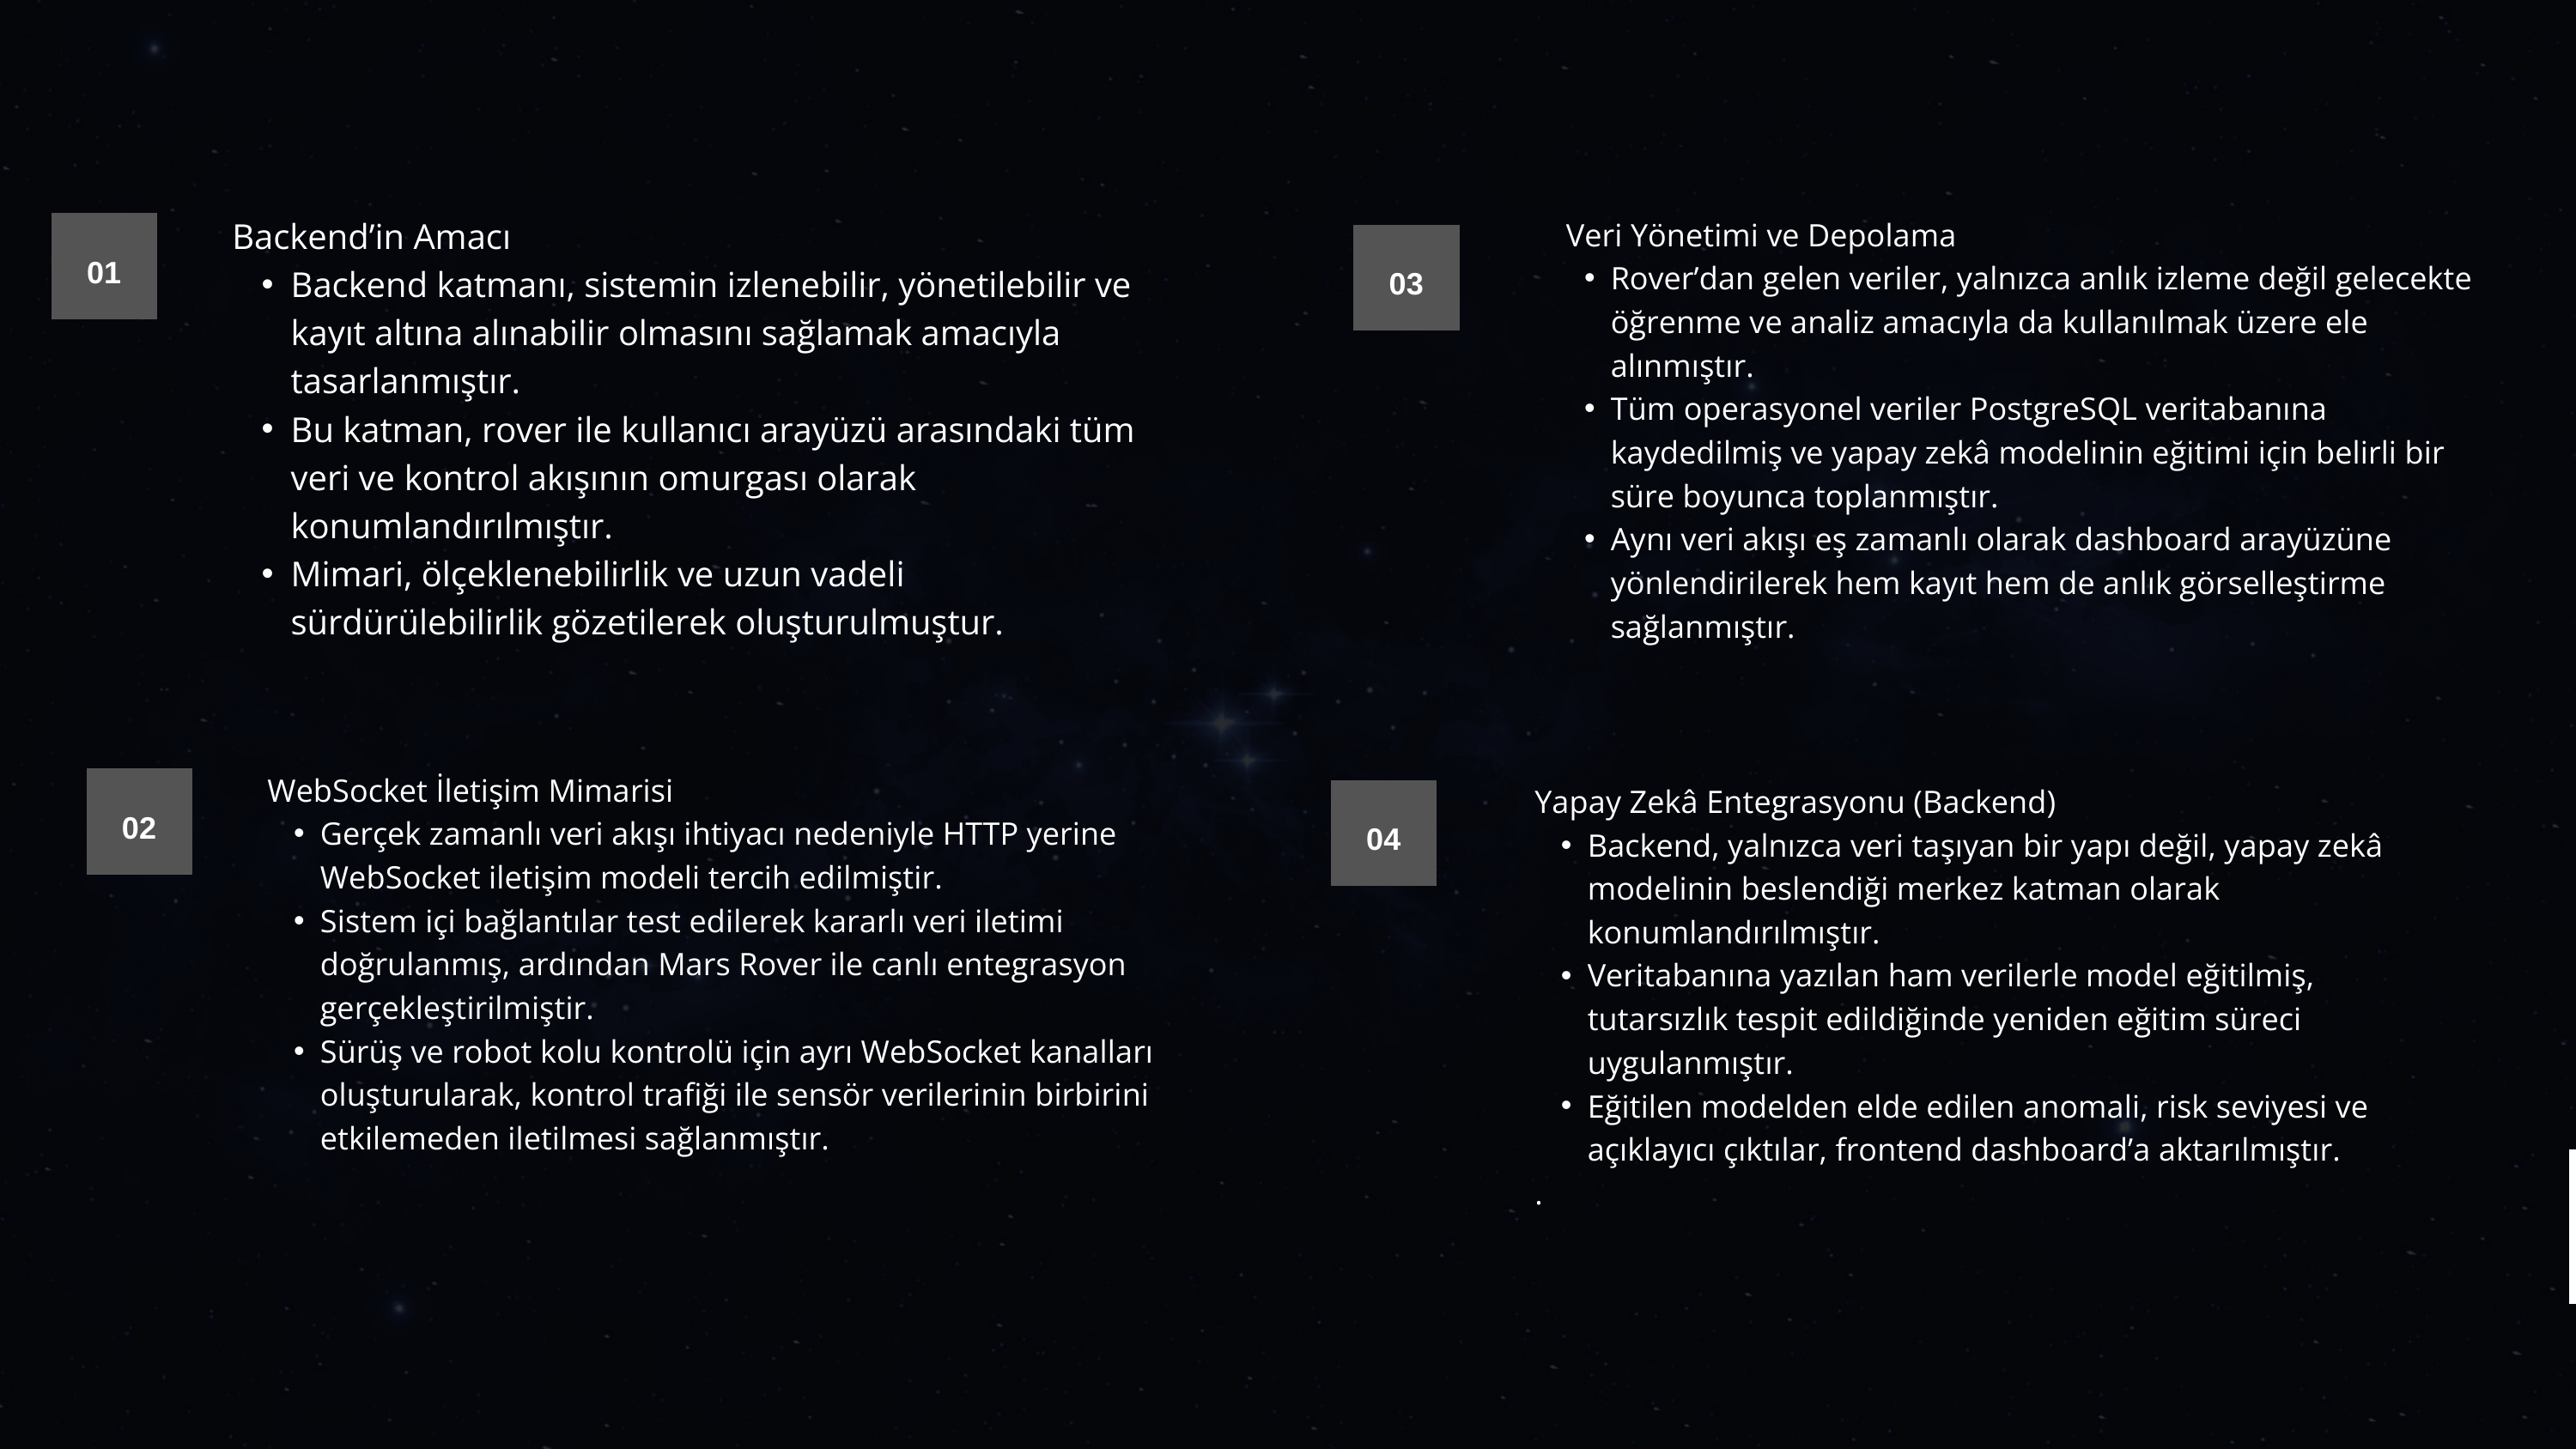

Backend’in Amacı
Backend katmanı, sistemin izlenebilir, yönetilebilir ve kayıt altına alınabilir olmasını sağlamak amacıyla tasarlanmıştır.
Bu katman, rover ile kullanıcı arayüzü arasındaki tüm veri ve kontrol akışının omurgası olarak konumlandırılmıştır.
Mimari, ölçeklenebilirlik ve uzun vadeli sürdürülebilirlik gözetilerek oluşturulmuştur.

 Veri Yönetimi ve Depolama
Rover’dan gelen veriler, yalnızca anlık izleme değil gelecekte öğrenme ve analiz amacıyla da kullanılmak üzere ele alınmıştır.
Tüm operasyonel veriler PostgreSQL veritabanına kaydedilmiş ve yapay zekâ modelinin eğitimi için belirli bir süre boyunca toplanmıştır.
Aynı veri akışı eş zamanlı olarak dashboard arayüzüne yönlendirilerek hem kayıt hem de anlık görselleştirme sağlanmıştır.

01
03
WebSocket İletişim Mimarisi
Gerçek zamanlı veri akışı ihtiyacı nedeniyle HTTP yerine WebSocket iletişim modeli tercih edilmiştir.
Sistem içi bağlantılar test edilerek kararlı veri iletimi doğrulanmış, ardından Mars Rover ile canlı entegrasyon gerçekleştirilmiştir.
Sürüş ve robot kolu kontrolü için ayrı WebSocket kanalları oluşturularak, kontrol trafiği ile sensör verilerinin birbirini etkilemeden iletilmesi sağlanmıştır.

Yapay Zekâ Entegrasyonu (Backend)
Backend, yalnızca veri taşıyan bir yapı değil, yapay zekâ modelinin beslendiği merkez katman olarak konumlandırılmıştır.
Veritabanına yazılan ham verilerle model eğitilmiş, tutarsızlık tespit edildiğinde yeniden eğitim süreci uygulanmıştır.
Eğitilen modelden elde edilen anomali, risk seviyesi ve açıklayıcı çıktılar, frontend dashboard’a aktarılmıştır.
.

02
04